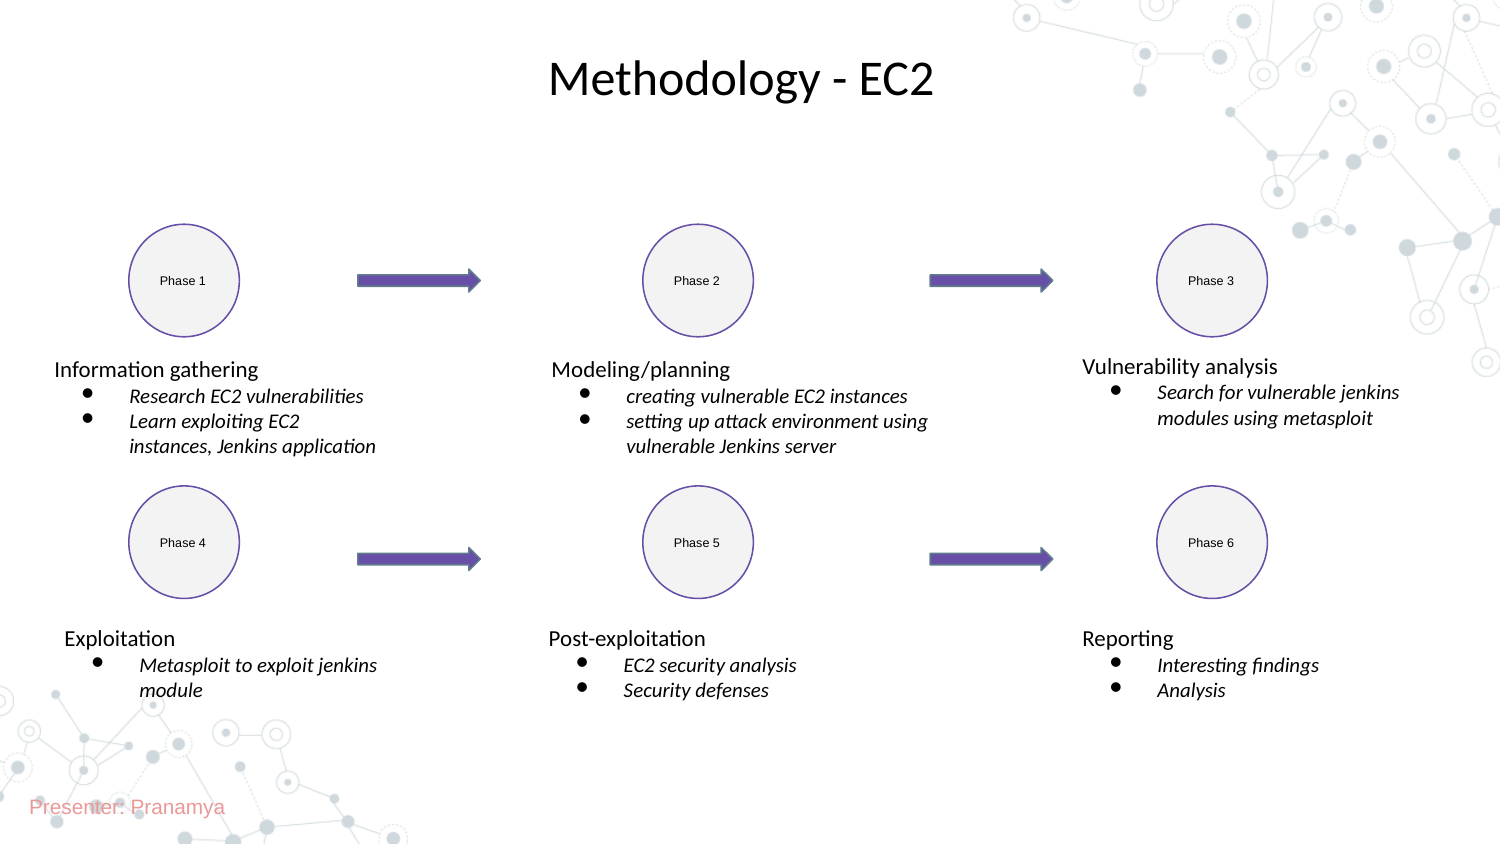

# Methodology - EC2
Phase 1
Phase 2
Phase 3

Vulnerability analysis
Search for vulnerable jenkins modules using metasploit
Information gathering
Research EC2 vulnerabilities
Learn exploiting EC2 instances, Jenkins application
Modeling/planning
creating vulnerable EC2 instances
setting up attack environment using vulnerable Jenkins server
Phase 4
Phase 5
Phase 6

Exploitation
Metasploit to exploit jenkins module

Post-exploitation
EC2 security analysis
Security defenses
Reporting
Interesting findings
Analysis

Presenter: Pranamya